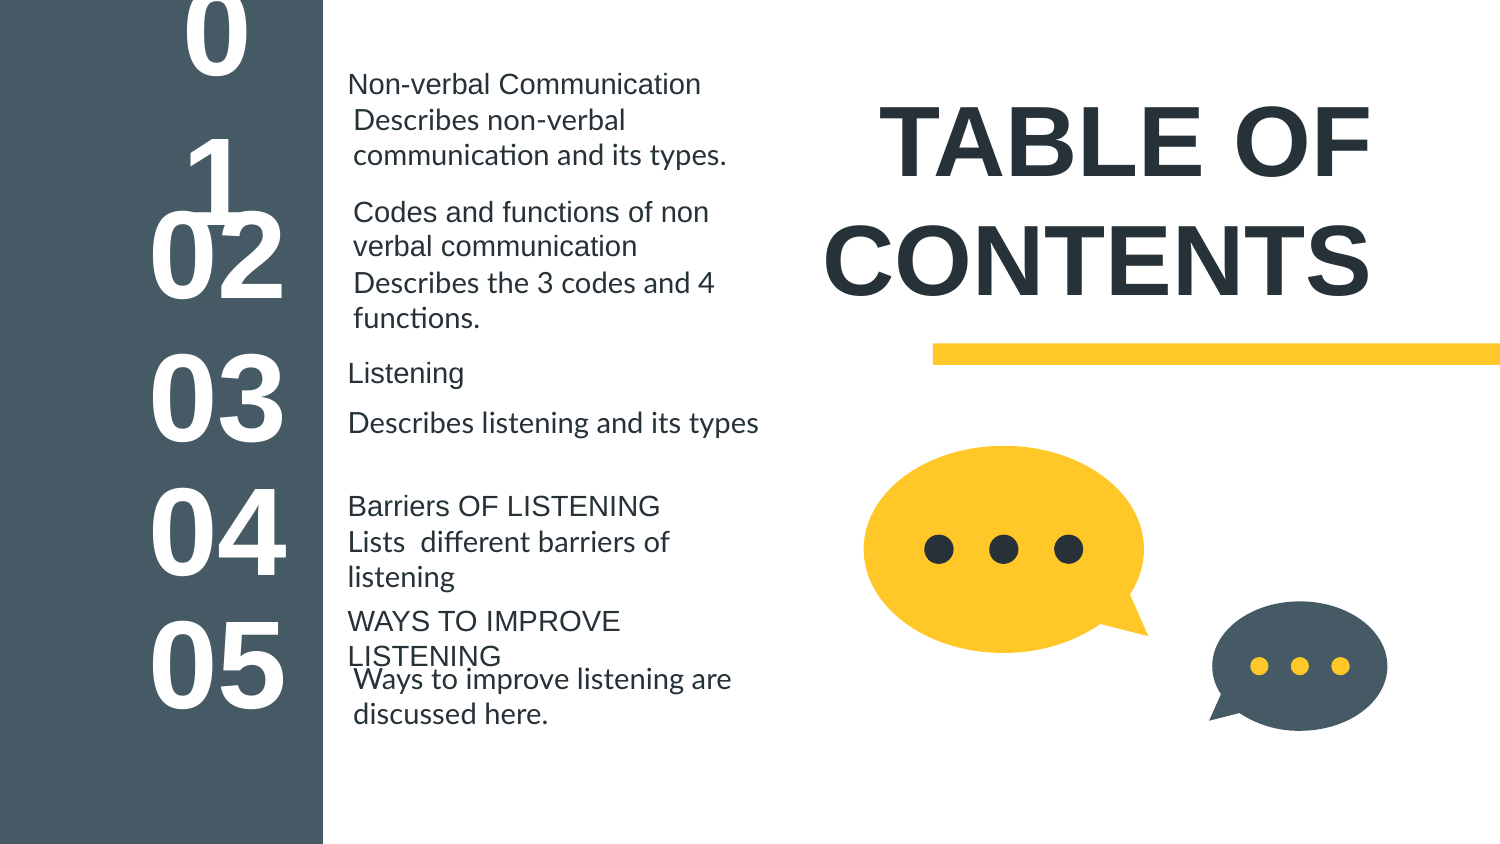

Non-verbal Communication
# 01
TABLE OF CONTENTS
Describes non-verbal communication and its types.
02
Codes and functions of non verbal communication
Describes the 3 codes and 4 functions.
03
Listening

Describes listening and its types

04
Barriers OF LISTENING
Lists  different barriers of listening

05
WAYS TO IMPROVE LISTENING
Ways to improve listening are discussed here.